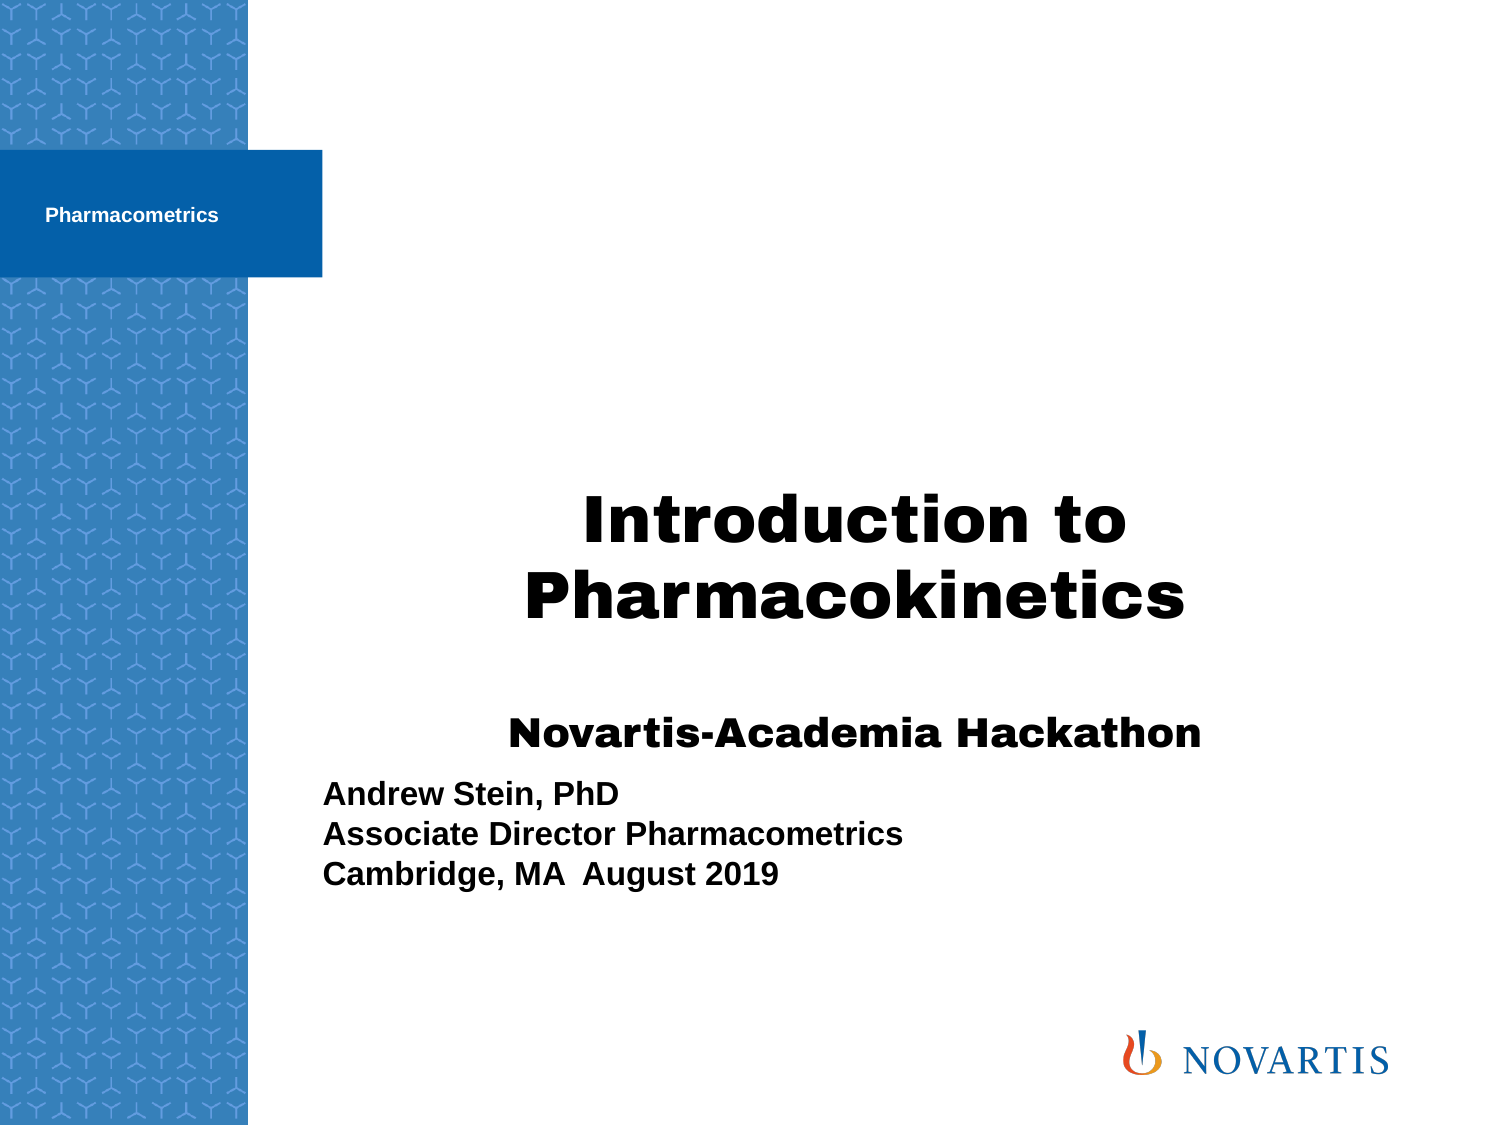

Pharmacometrics
# Introduction to Pharmacokinetics Novartis-Academia Hackathon
Andrew Stein, PhD
Associate Director Pharmacometrics
Cambridge, MA  August 2019